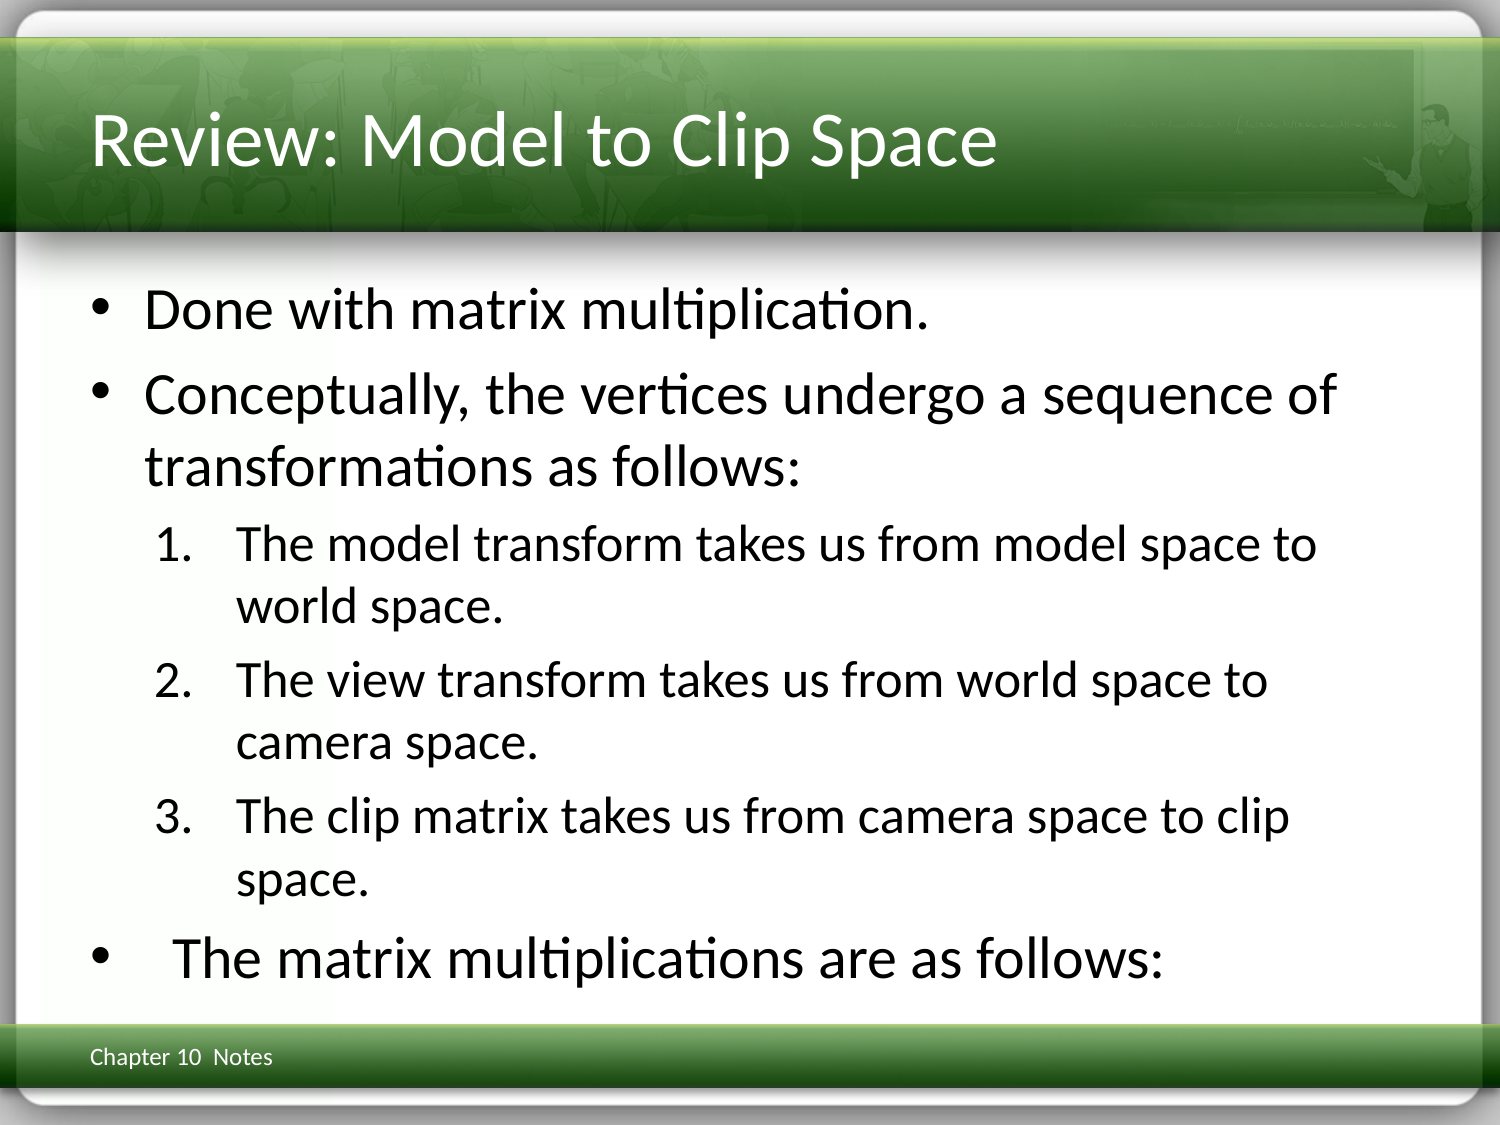

# Review: Model to Clip Space
Done with matrix multiplication.
Conceptually, the vertices undergo a sequence of transformations as follows:
The model transform takes us from model space to world space.
The view transform takes us from world space to camera space.
The clip matrix takes us from camera space to clip space.
The matrix multiplications are as follows:

Chapter 10  Notes
3D Math Primer for Graphics & Game Dev
296